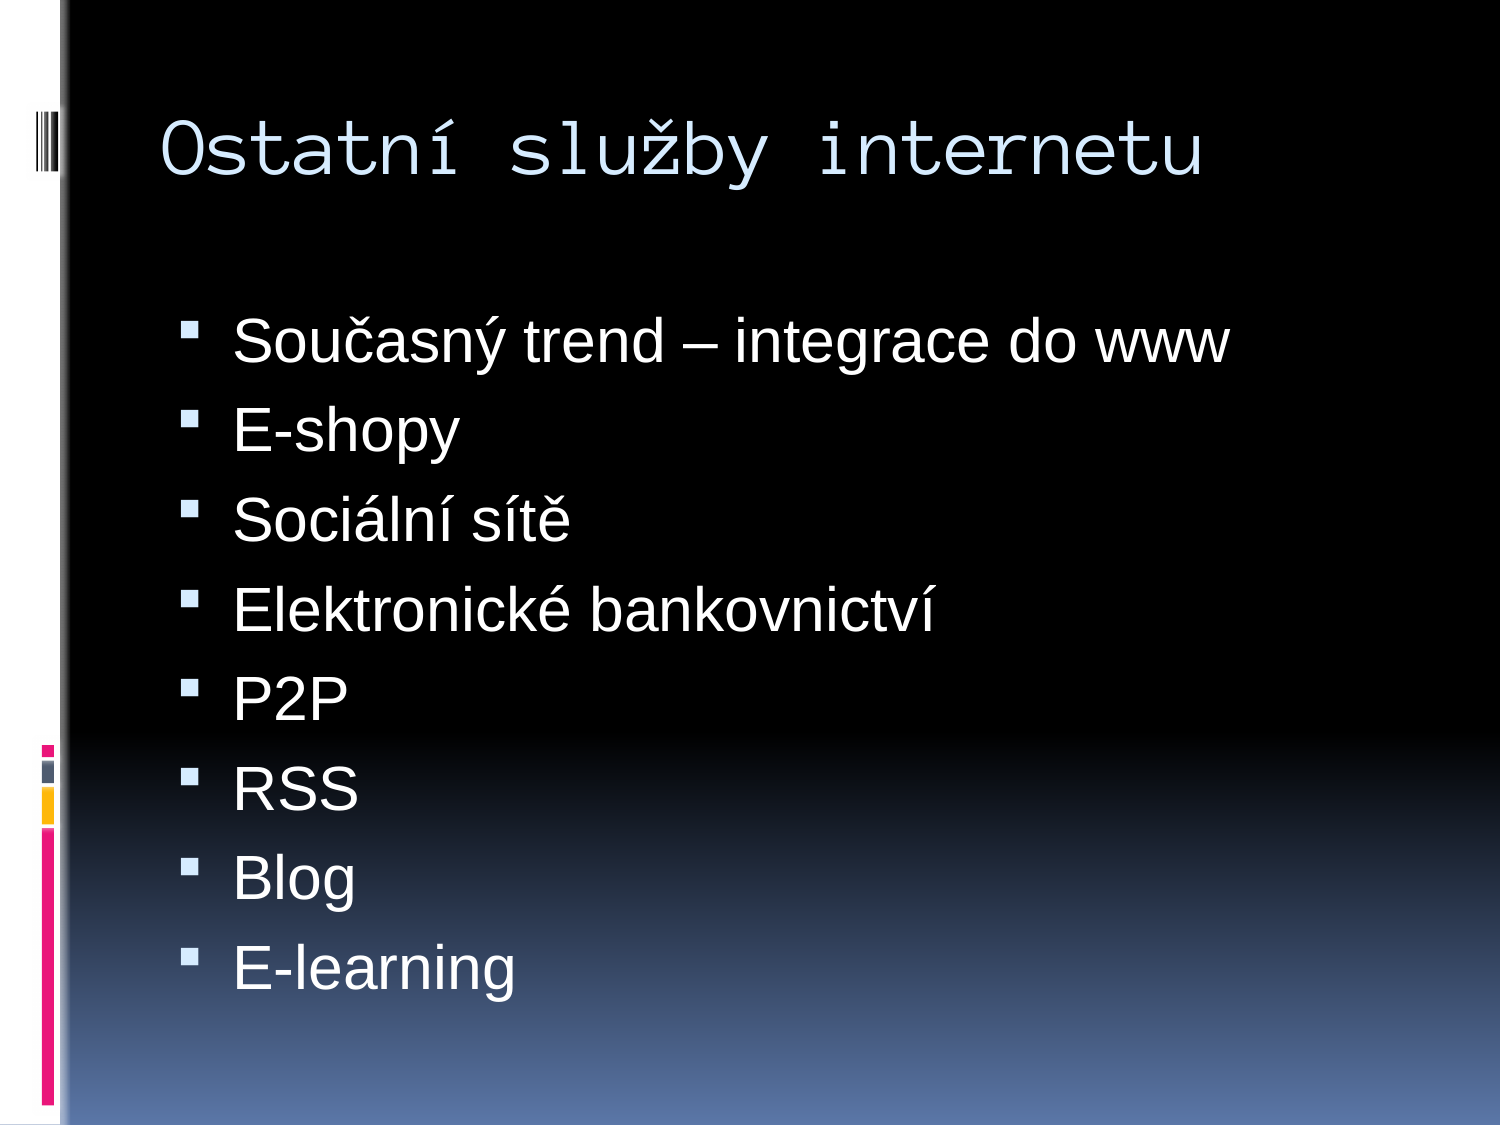

# Ostatní služby internetu
Současný trend – integrace do www
E-shopy
Sociální sítě
Elektronické bankovnictví
P2P
RSS
Blog
E-learning